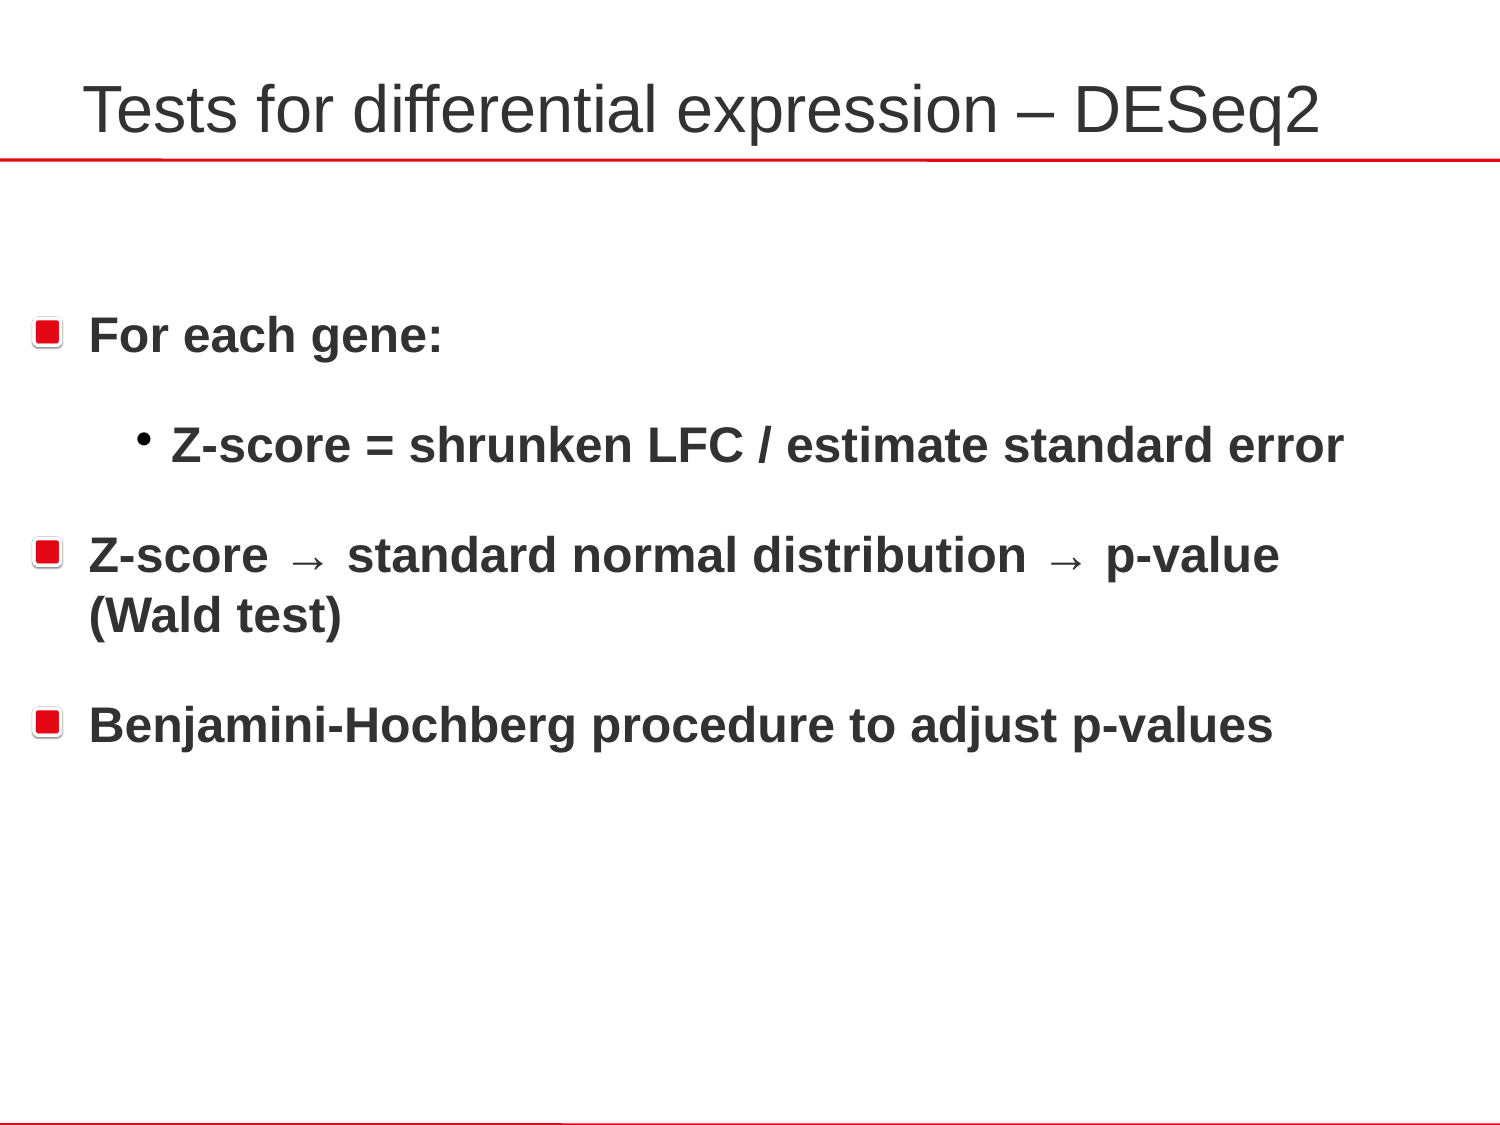

Tests for differential expression – DESeq2
For each gene:
Z-score = shrunken LFC / estimate standard error
Z-score → standard normal distribution → p-value (Wald test)
Benjamini-Hochberg procedure to adjust p-values